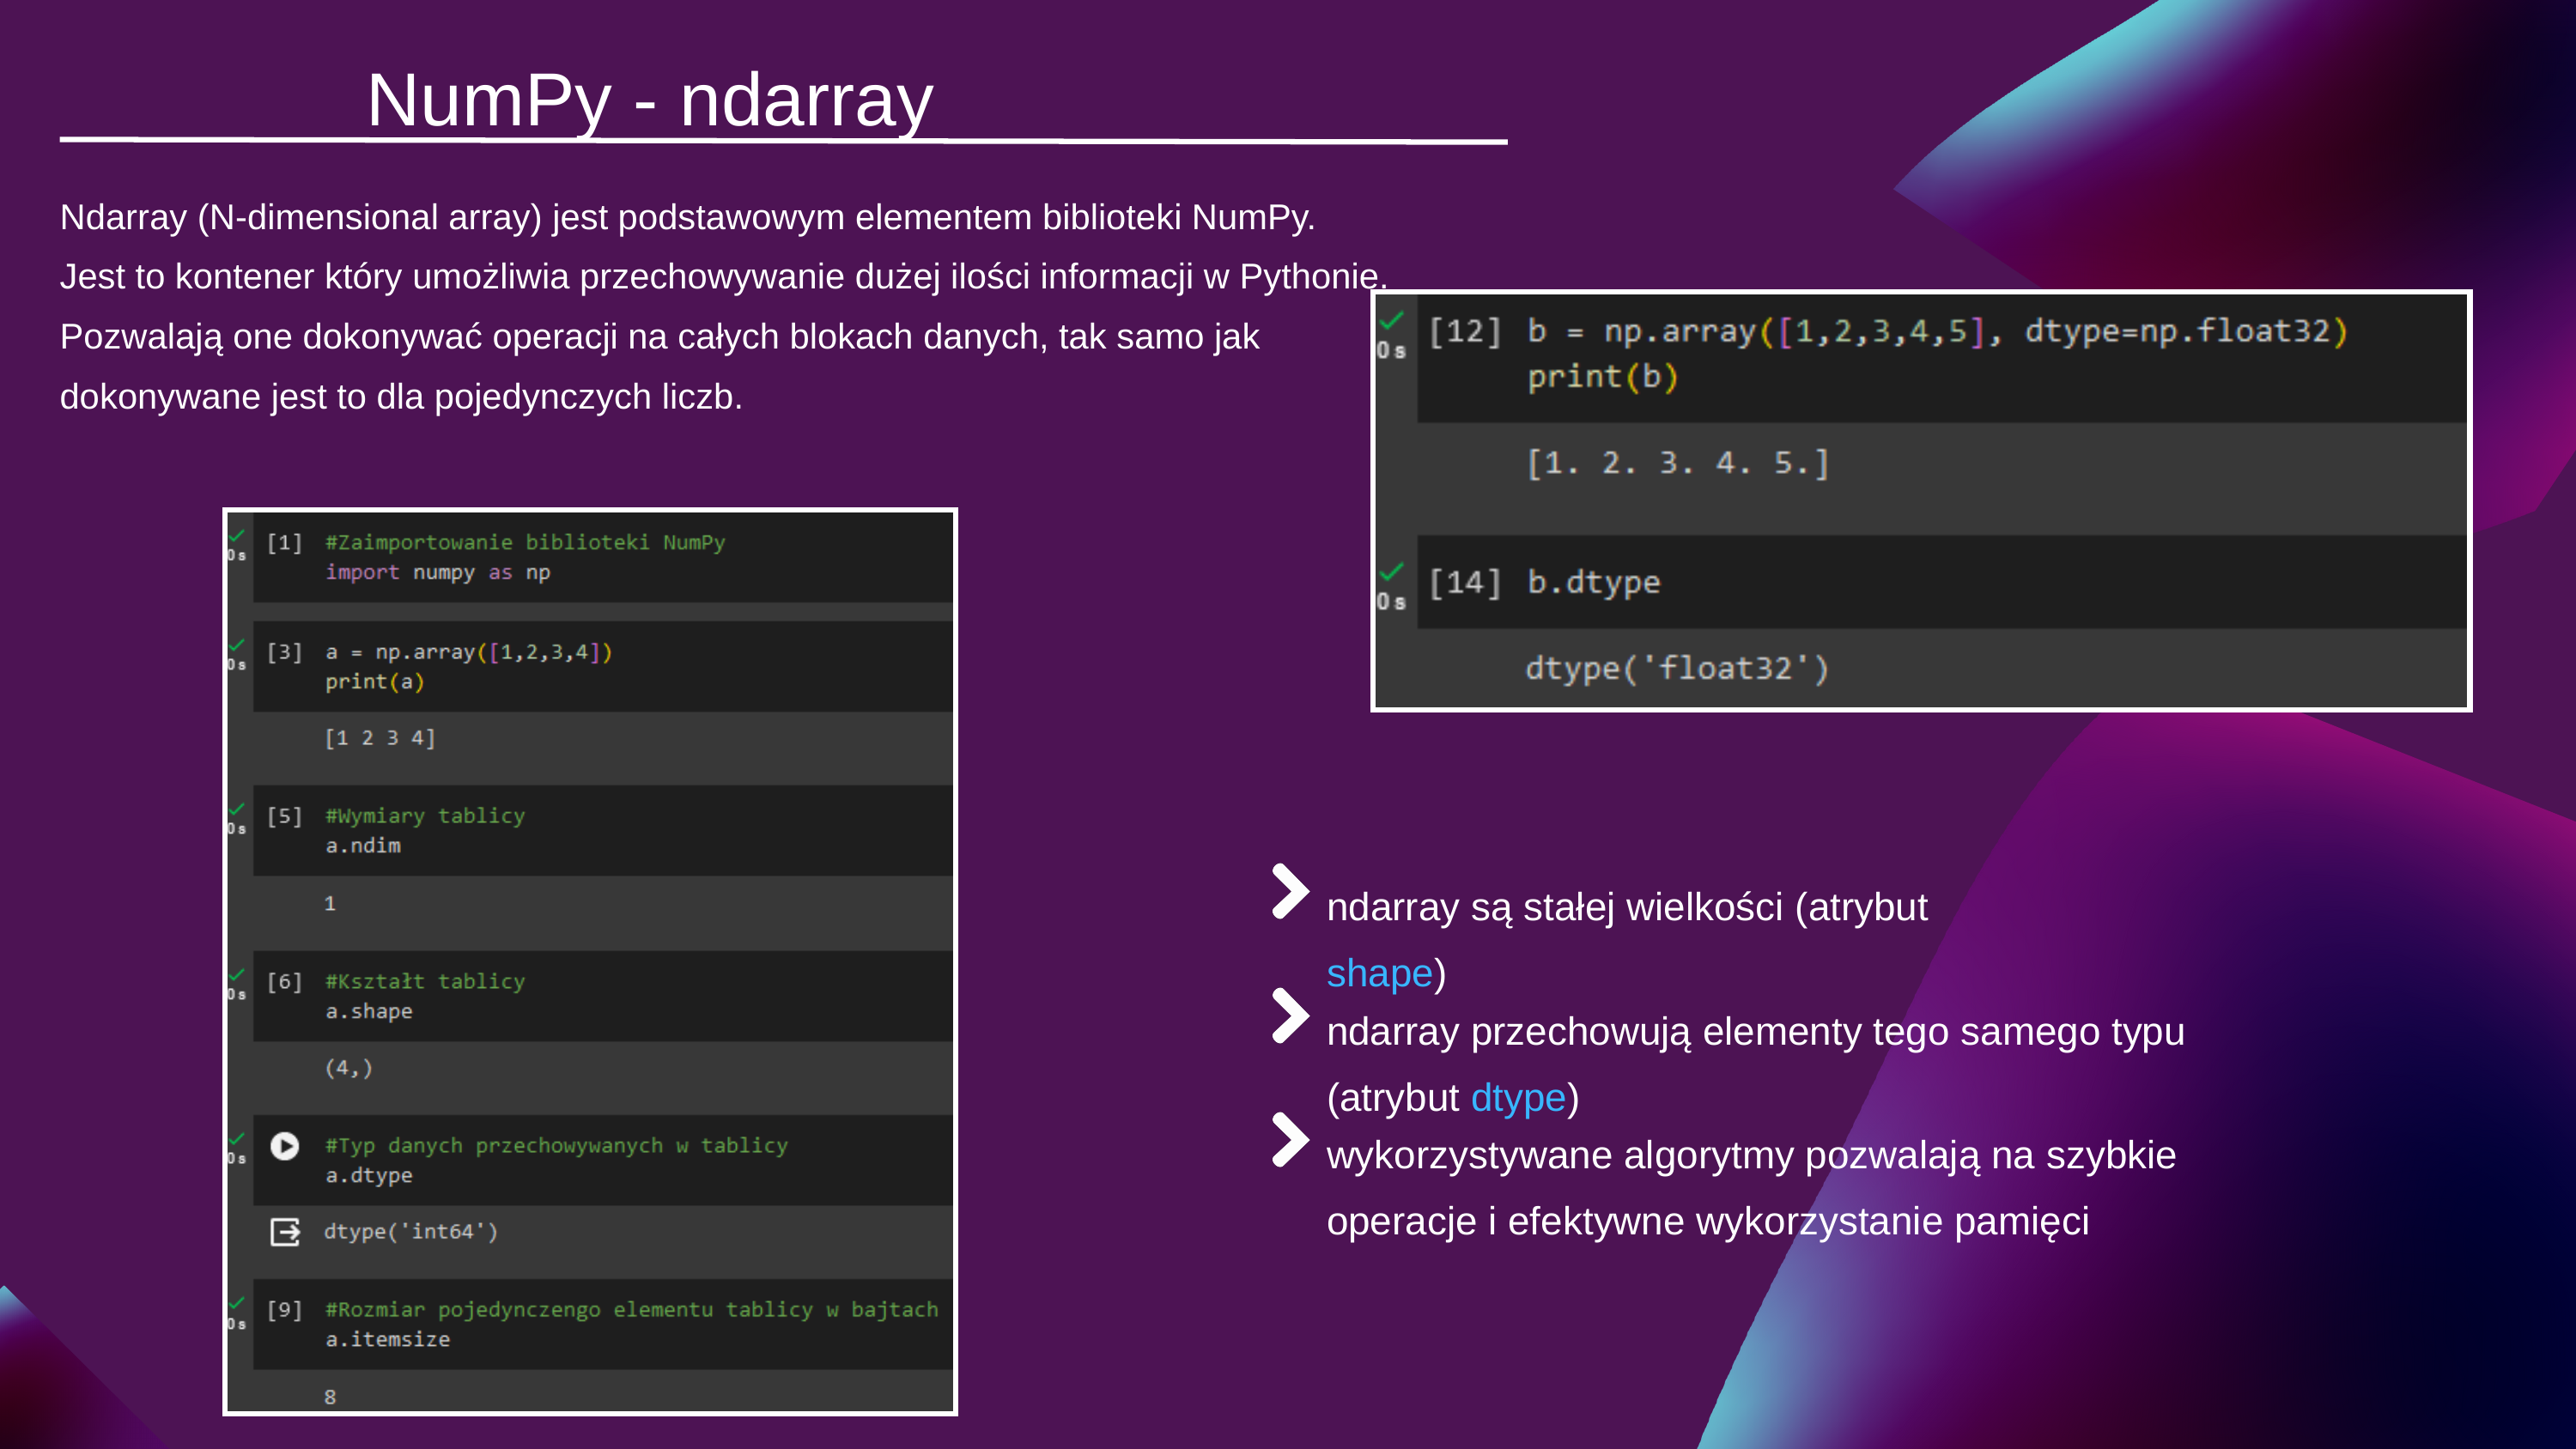

NumPy - ndarray
Ndarray (N-dimensional array) jest podstawowym elementem biblioteki NumPy. Jest to kontener który umożliwia przechowywanie dużej ilości informacji w Pythonie. Pozwalają one dokonywać operacji na całych blokach danych, tak samo jak dokonywane jest to dla pojedynczych liczb.

ndarray są stałej wielkości (atrybut shape)

ndarray przechowują elementy tego samego typu (atrybut dtype)

wykorzystywane algorytmy pozwalają na szybkie operacje i efektywne wykorzystanie pamięci